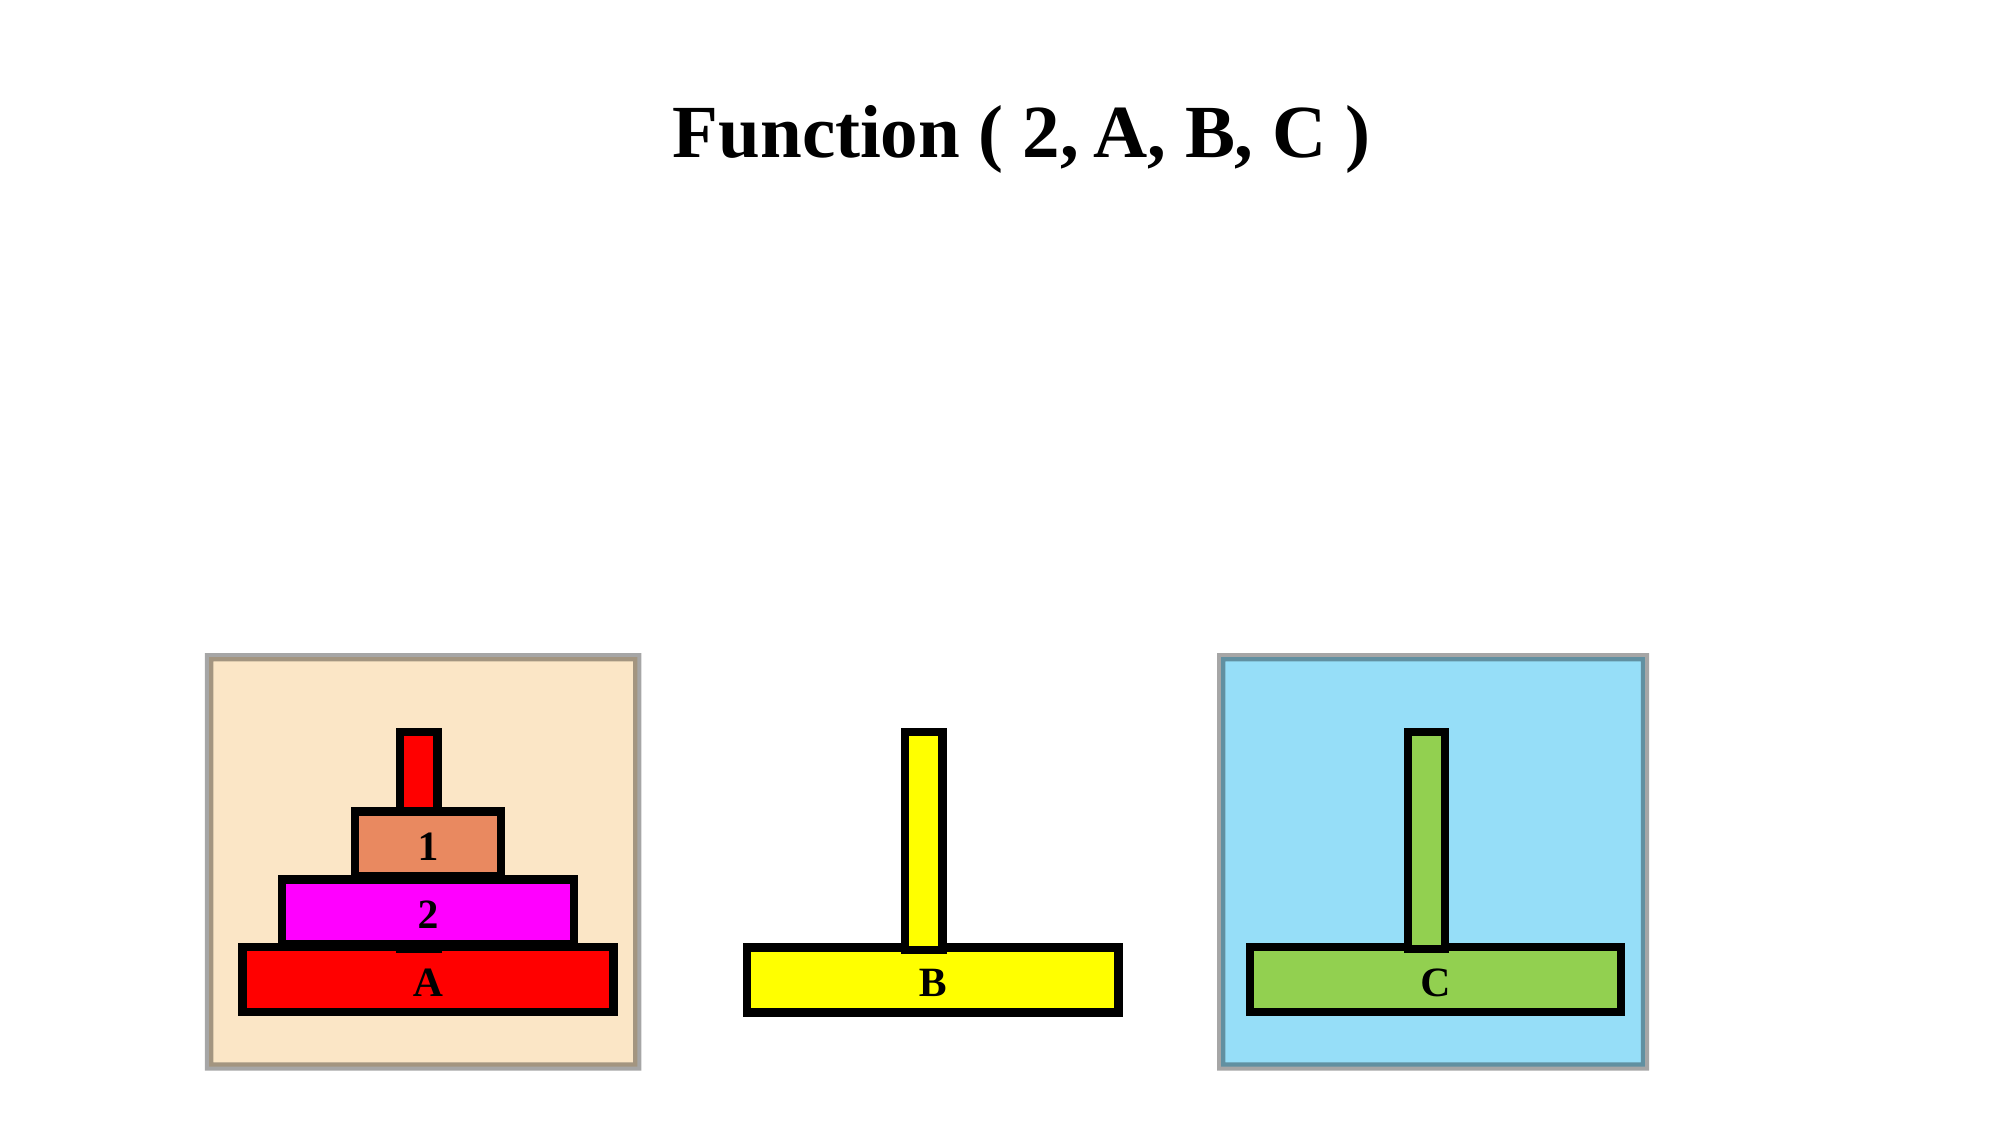

Function ( 2, A, B, C )

A

C

B
1
2